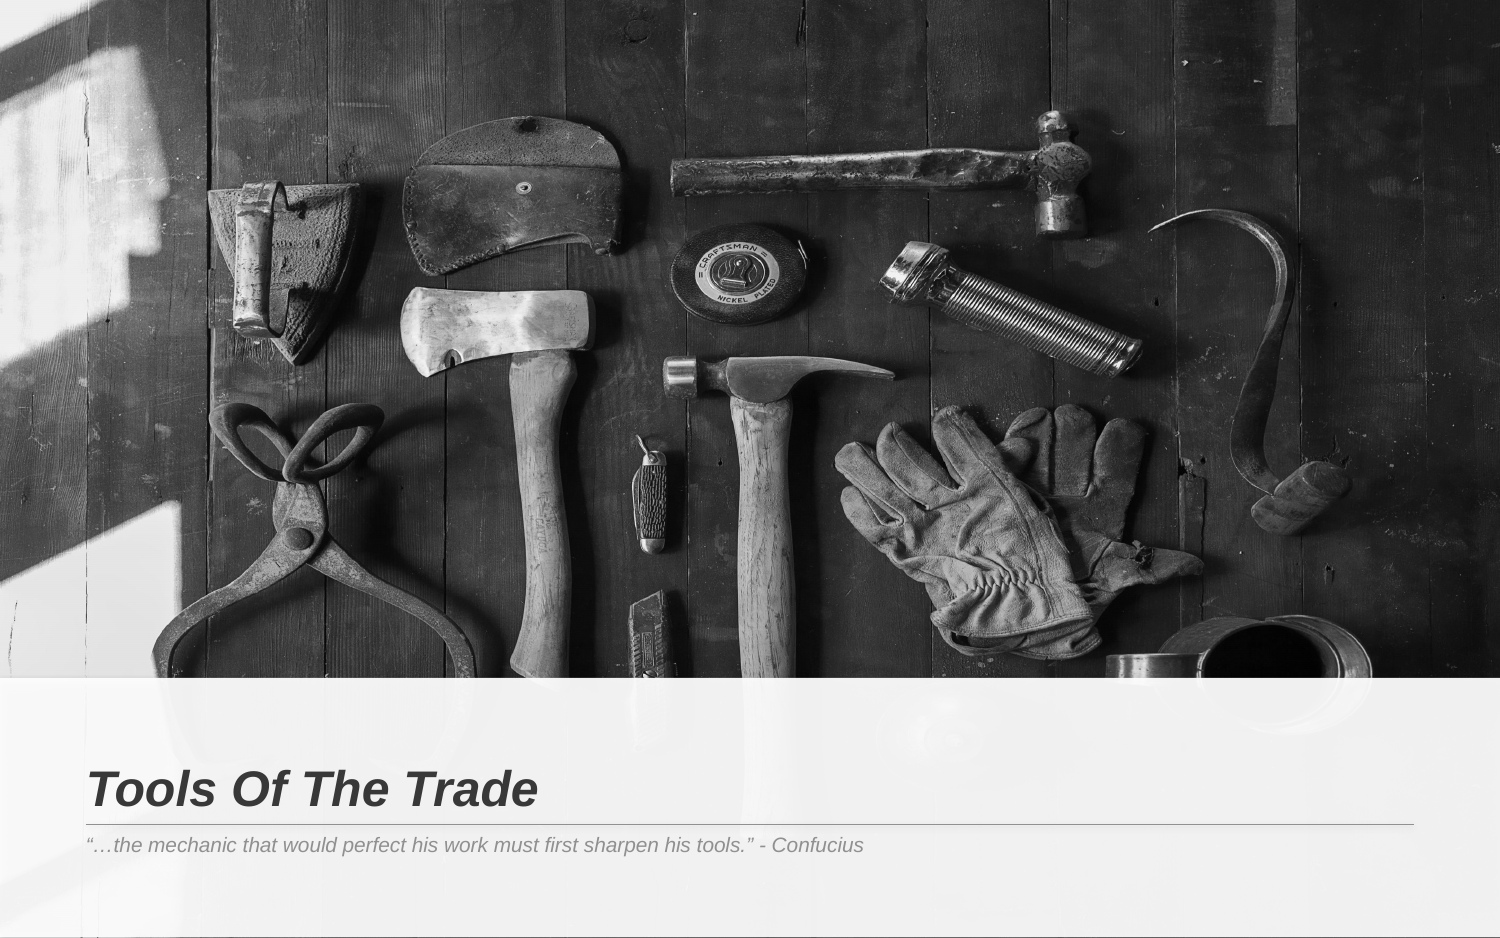

# Tools Of The Trade
“…the mechanic that would perfect his work must first sharpen his tools.” - Confucius